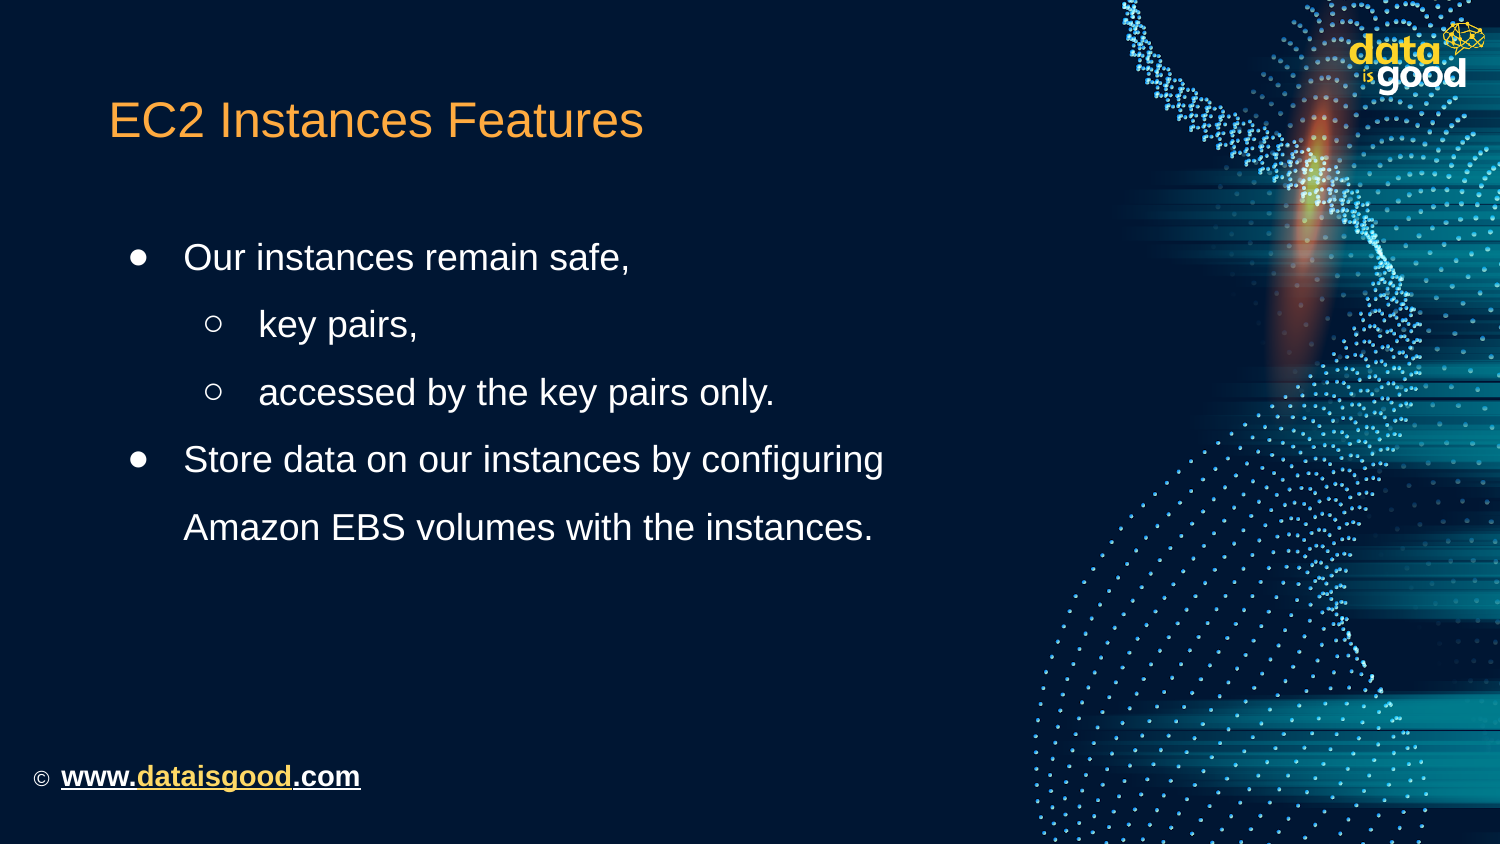

# EC2 Instances Features
Our instances remain safe,
key pairs,
accessed by the key pairs only.
Store data on our instances by configuring Amazon EBS volumes with the instances.